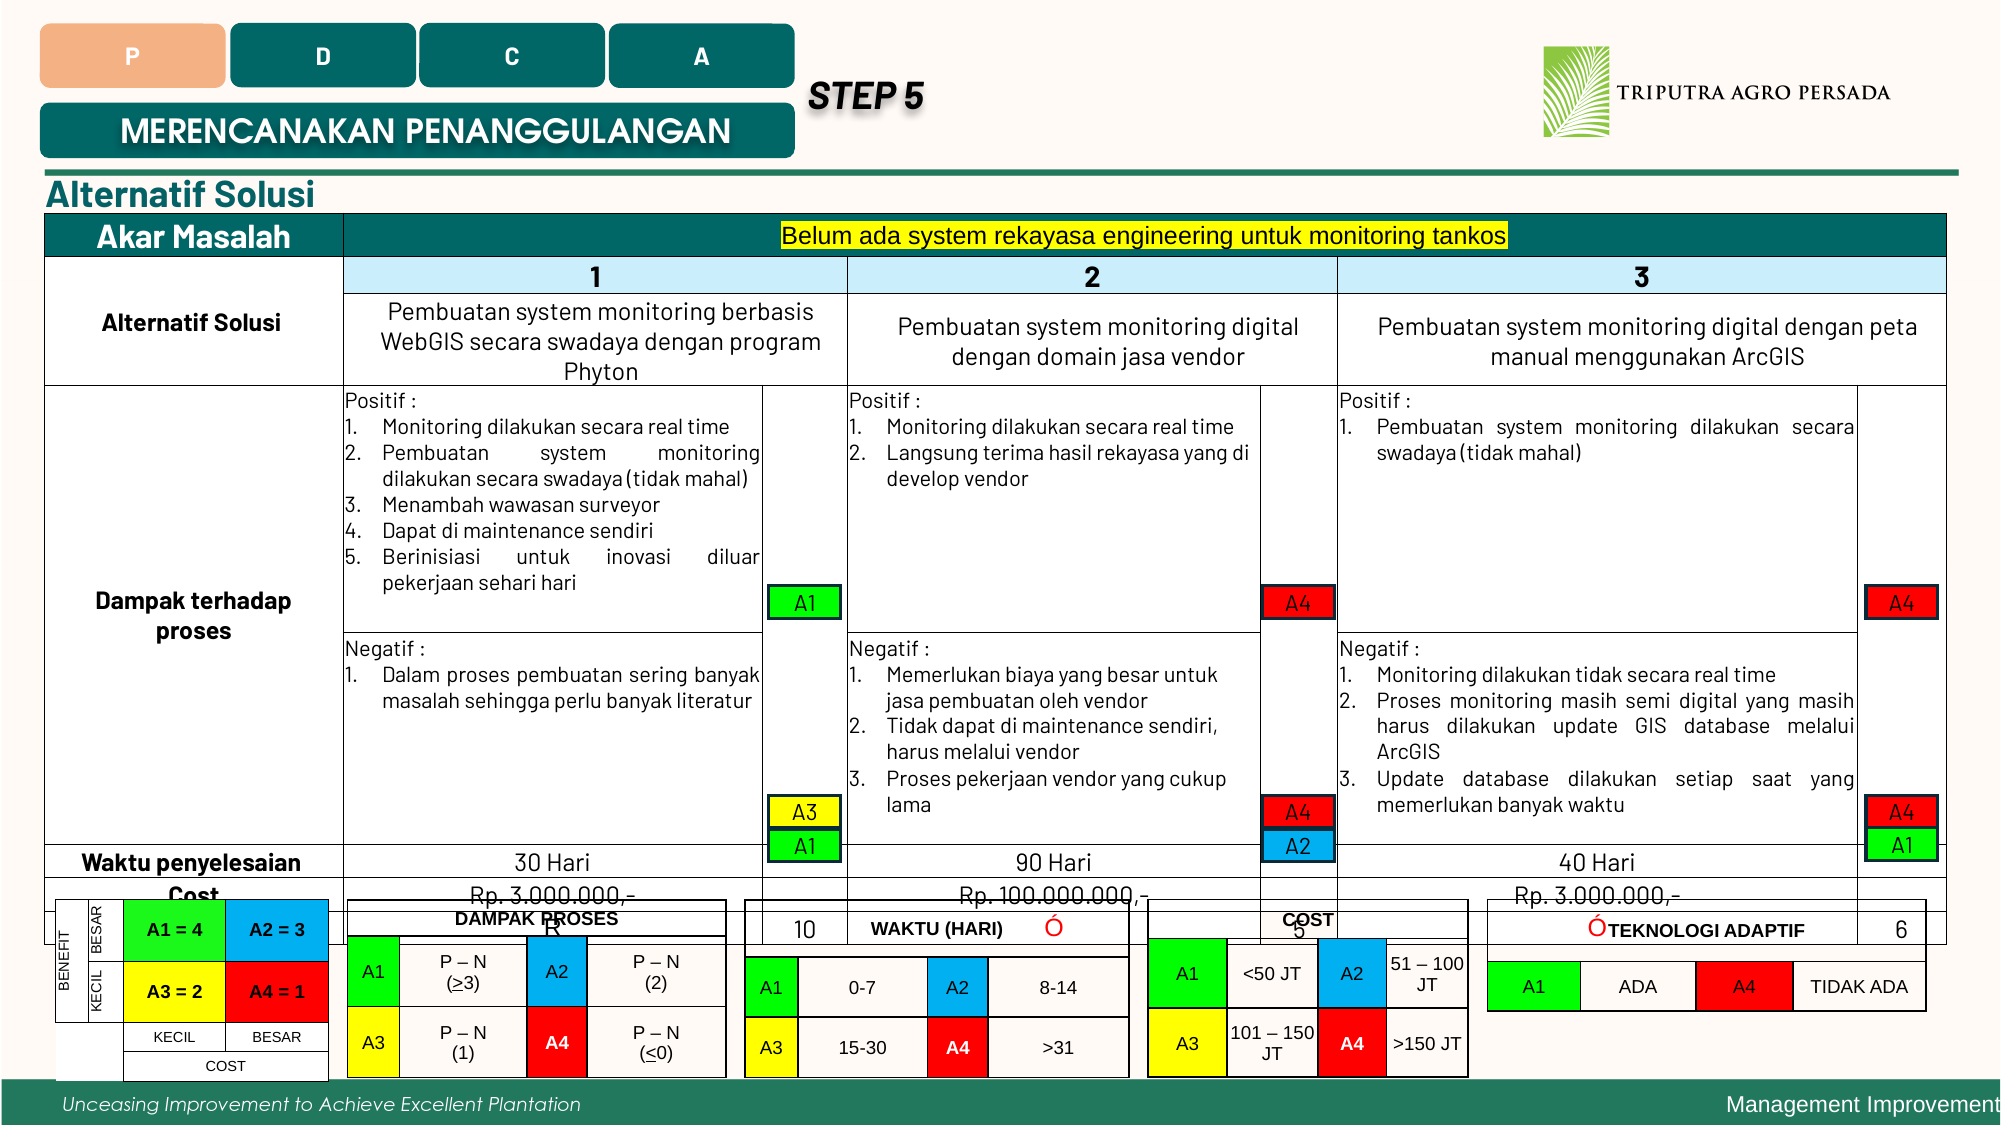

D
C
P
A
STEP 5

MERENCANAKAN PENANGGULANGAN
Alternatif Solusi
| Akar Masalah | Belum ada system rekayasa engineering untuk monitoring tankos |  |  |  |  |  |
| --- | --- | --- | --- | --- | --- | --- |
| Alternatif Solusi | 1 |  | 2 |  | 3 |  |
|  | Pembuatan system monitoring berbasis WebGIS secara swadaya dengan program Phyton |  | Pembuatan system monitoring digital dengan domain jasa vendor |  | Pembuatan system monitoring digital dengan peta manual menggunakan ArcGIS |  |
| Dampak terhadap proses | Positif : Monitoring dilakukan secara real time Pembuatan system monitoring dilakukan secara swadaya (tidak mahal) Menambah wawasan surveyor Dapat di maintenance sendiri Berinisiasi untuk inovasi diluar pekerjaan sehari hari |  | Positif : Monitoring dilakukan secara real time Langsung terima hasil rekayasa yang di develop vendor |  | Positif : Pembuatan system monitoring dilakukan secara swadaya (tidak mahal) |  |
|  | Negatif : Dalam proses pembuatan sering banyak masalah sehingga perlu banyak literatur |  | Negatif : Memerlukan biaya yang besar untuk jasa pembuatan oleh vendor Tidak dapat di maintenance sendiri, harus melalui vendor Proses pekerjaan vendor yang cukup lama |  | Negatif : Monitoring dilakukan tidak secara real time Proses monitoring masih semi digital yang masih harus dilakukan update GIS database melalui ArcGIS Update database dilakukan setiap saat yang memerlukan banyak waktu |  |
| Waktu penyelesaian | 30 Hari |  | 90 Hari |  | 40 Hari |  |
| Cost | Rp. 3.000.000,- |  | Rp. 100.000.000,- |  | Rp. 3.000.000,- |  |
| Kesimpulan | R | 10 | Ó | 5 | Ó | 6 |
A1
A4
A4
A3
A4
A4
A1
A2
A1
| BENEFIT | BESAR | A1 = 4 | A2 = 3 |
| --- | --- | --- | --- |
|  | KECIL | A3 = 2 | A4 = 1 |
|  |  | KECIL | BESAR |
|  |  | COST |  |
| COST |  |  |  |
| --- | --- | --- | --- |
| A1 | <50 JT | A2 | 51 – 100 JT |
| A3 | 101 – 150 JT | A4 | >150 JT |
| TEKNOLOGI ADAPTIF |  |  |  |
| --- | --- | --- | --- |
| A1 | ADA | A4 | TIDAK ADA |
| WAKTU (HARI) |  |  |  |
| --- | --- | --- | --- |
| A1 | 0-7 | A2 | 8-14 |
| A3 | 15-30 | A4 | >31 |
| DAMPAK PROSES |  |  |  |
| --- | --- | --- | --- |
| A1 | P – N (>3) | A2 | P – N (2) |
| A3 | P – N (1) | A4 | P – N (<0) |